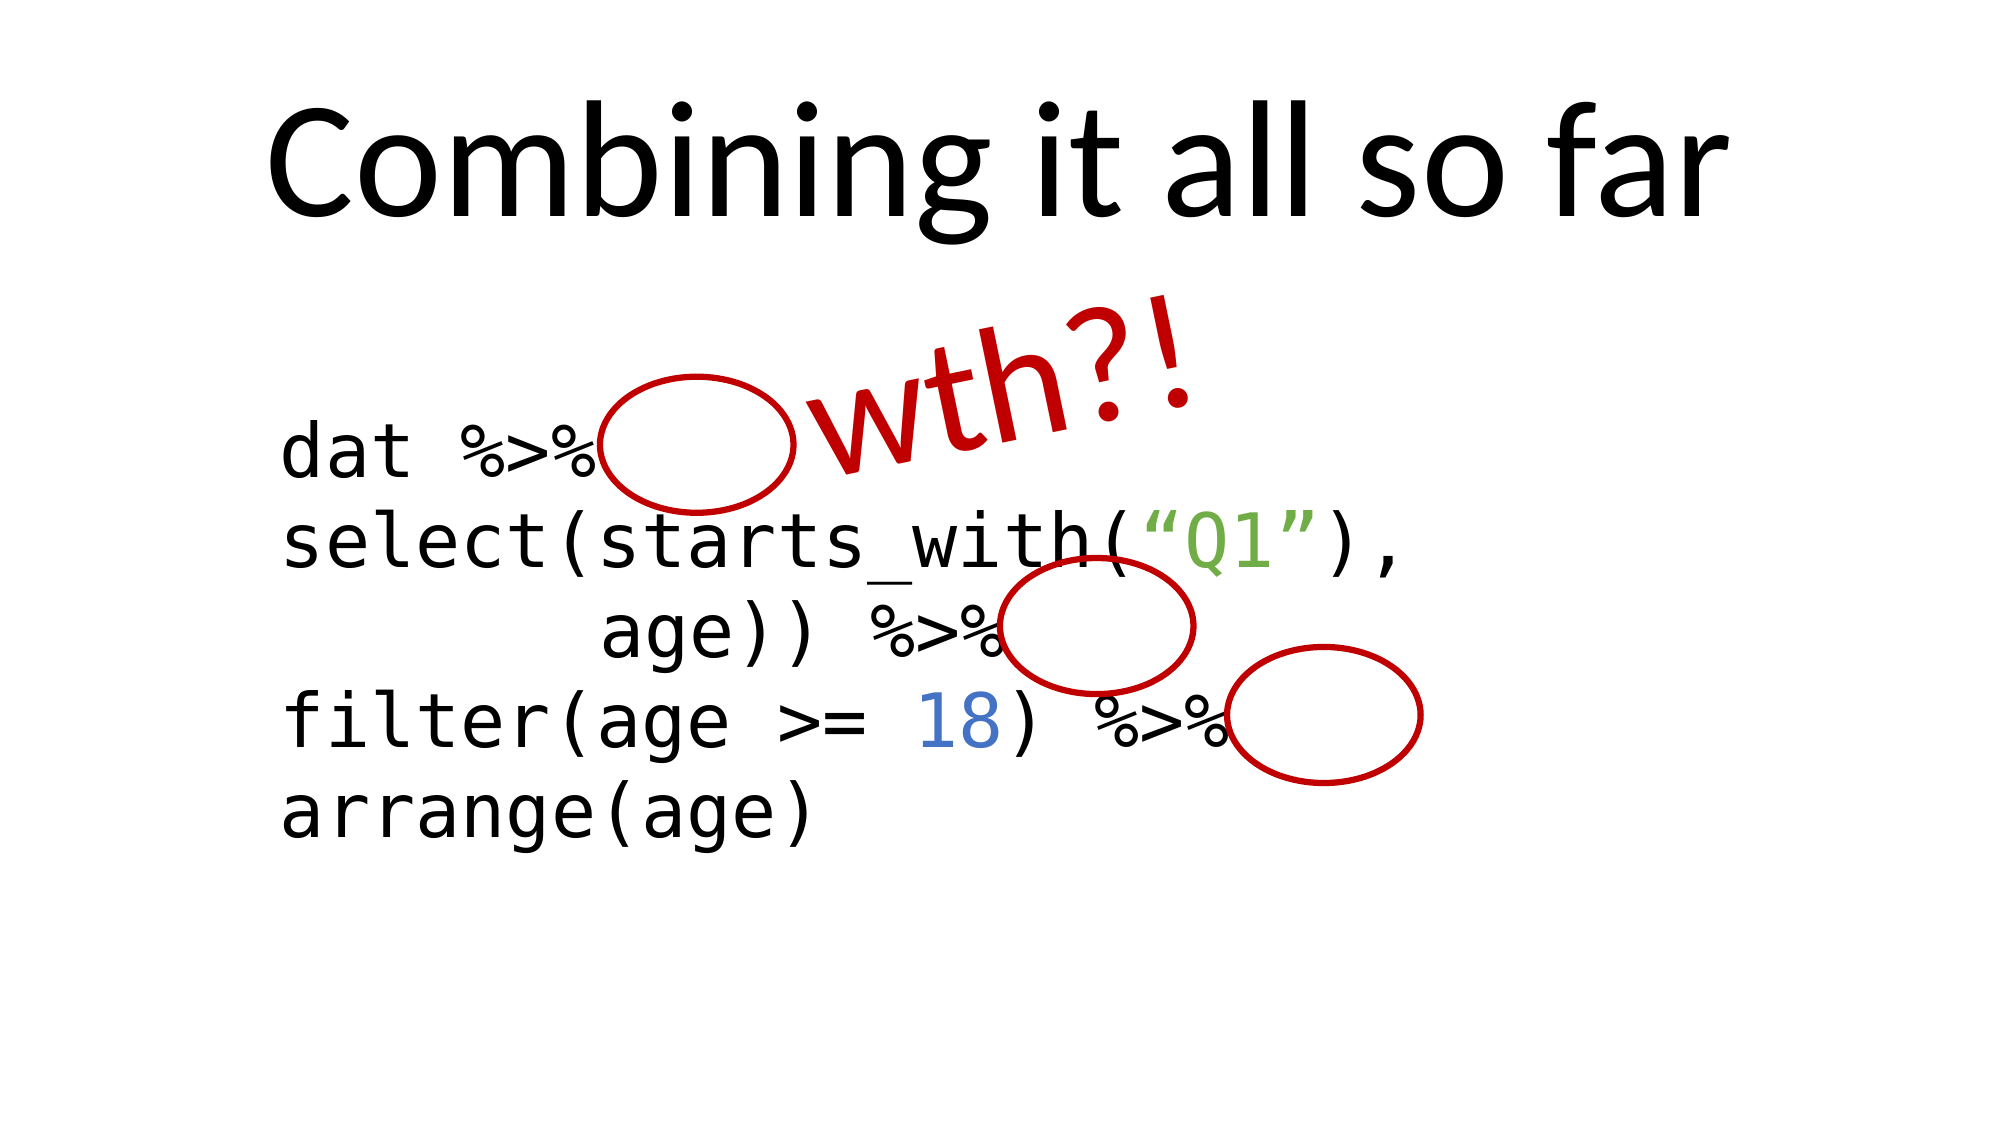

Combining it all so far
wth?!

	dat %>%
	select(starts_with(“Q1”),
	age)) %>%
	filter(age >= 18) %>%
	arrange(age)